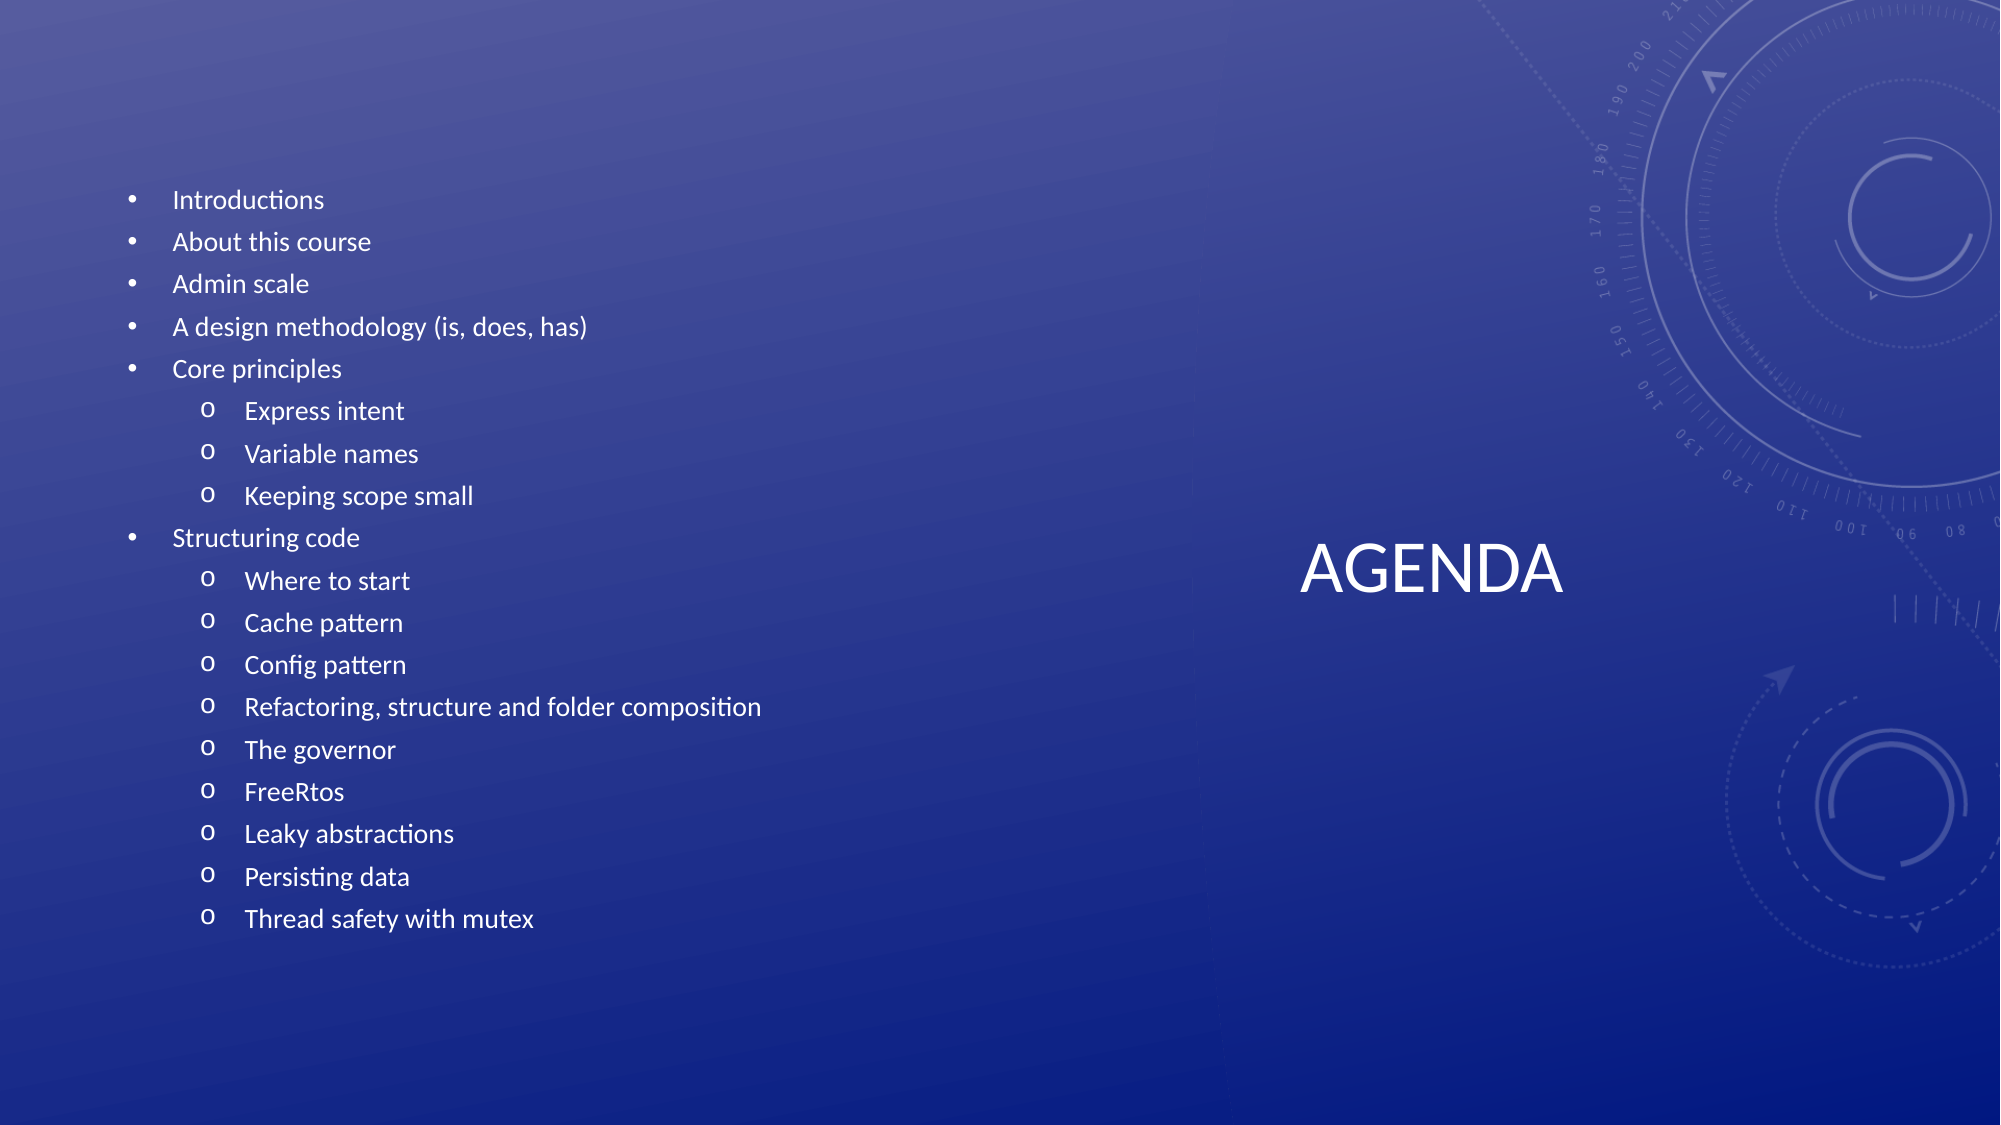

Introductions
About this course
Admin scale
A design methodology (is, does, has)
Core principles
Express intent
Variable names
Keeping scope small
Structuring code
Where to start
Cache pattern
Config pattern
Refactoring, structure and folder composition
The governor
FreeRtos
Leaky abstractions
Persisting data
Thread safety with mutex

# Agenda